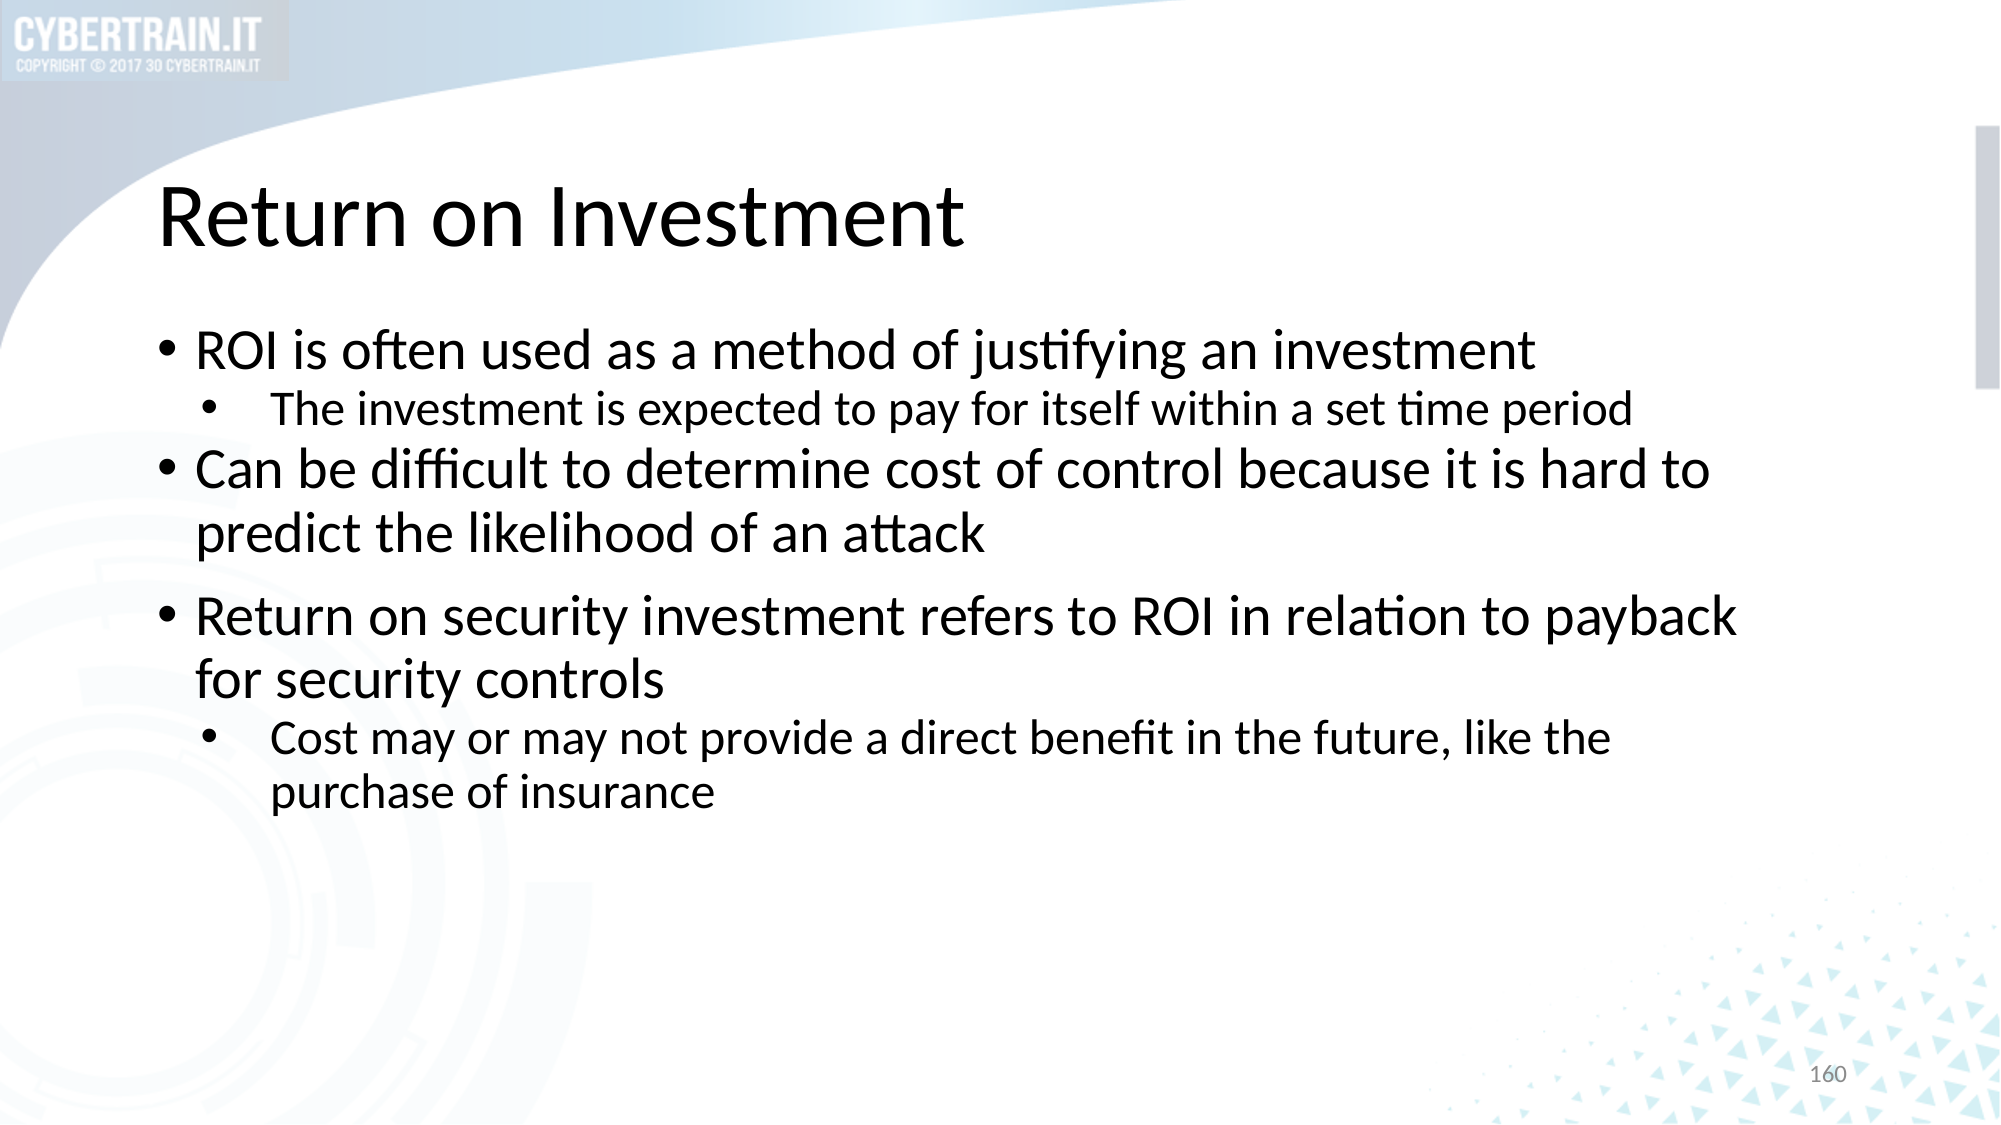

# Return on Investment
ROI is often used as a method of justifying an investment
The investment is expected to pay for itself within a set time period
Can be difficult to determine cost of control because it is hard to  predict the likelihood of an attack
Return on security investment refers to ROI in relation to payback for security controls
Cost may or may not provide a direct benefit in the future, like the purchase of insurance
160